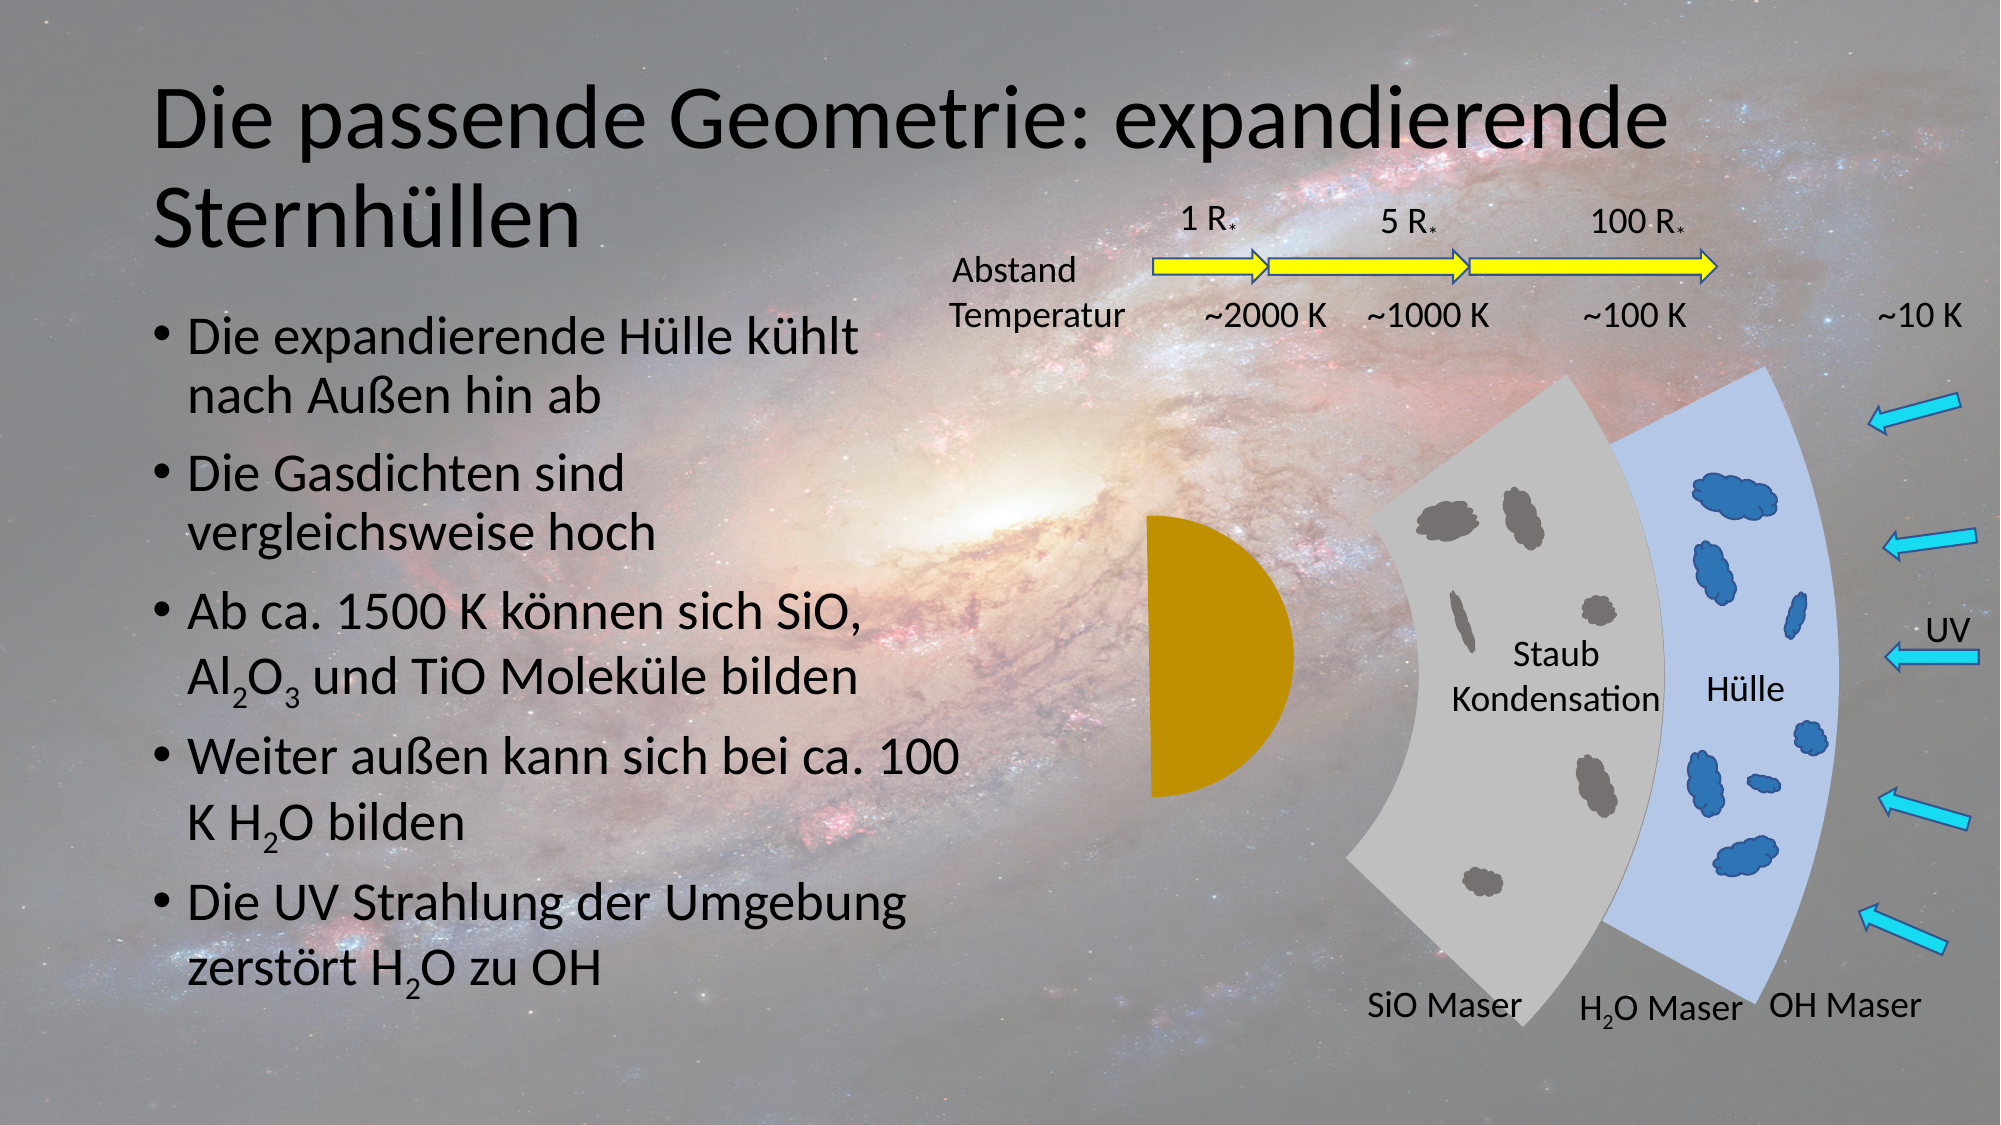

# Die passende Geometrie: expandierende Sternhüllen

Abstand
            100 R*

 1 R*

           5 R*

Temperatur
~2000 K
~1000 K
~100 K
~10 K
Die expandierende Hülle kühlt nach Außen hin ab
Die Gasdichten sind vergleichsweise hoch
Ab ca. 1500 K können sich SiO, Al2O3 und TiO Moleküle bilden
Weiter außen kann sich bei ca. 100 K H2O bilden
Die UV Strahlung der Umgebung zerstört H2O zu OH

UV

Staub
Kondensation

Hülle

SiO Maser
OH Maser
H2O Maser